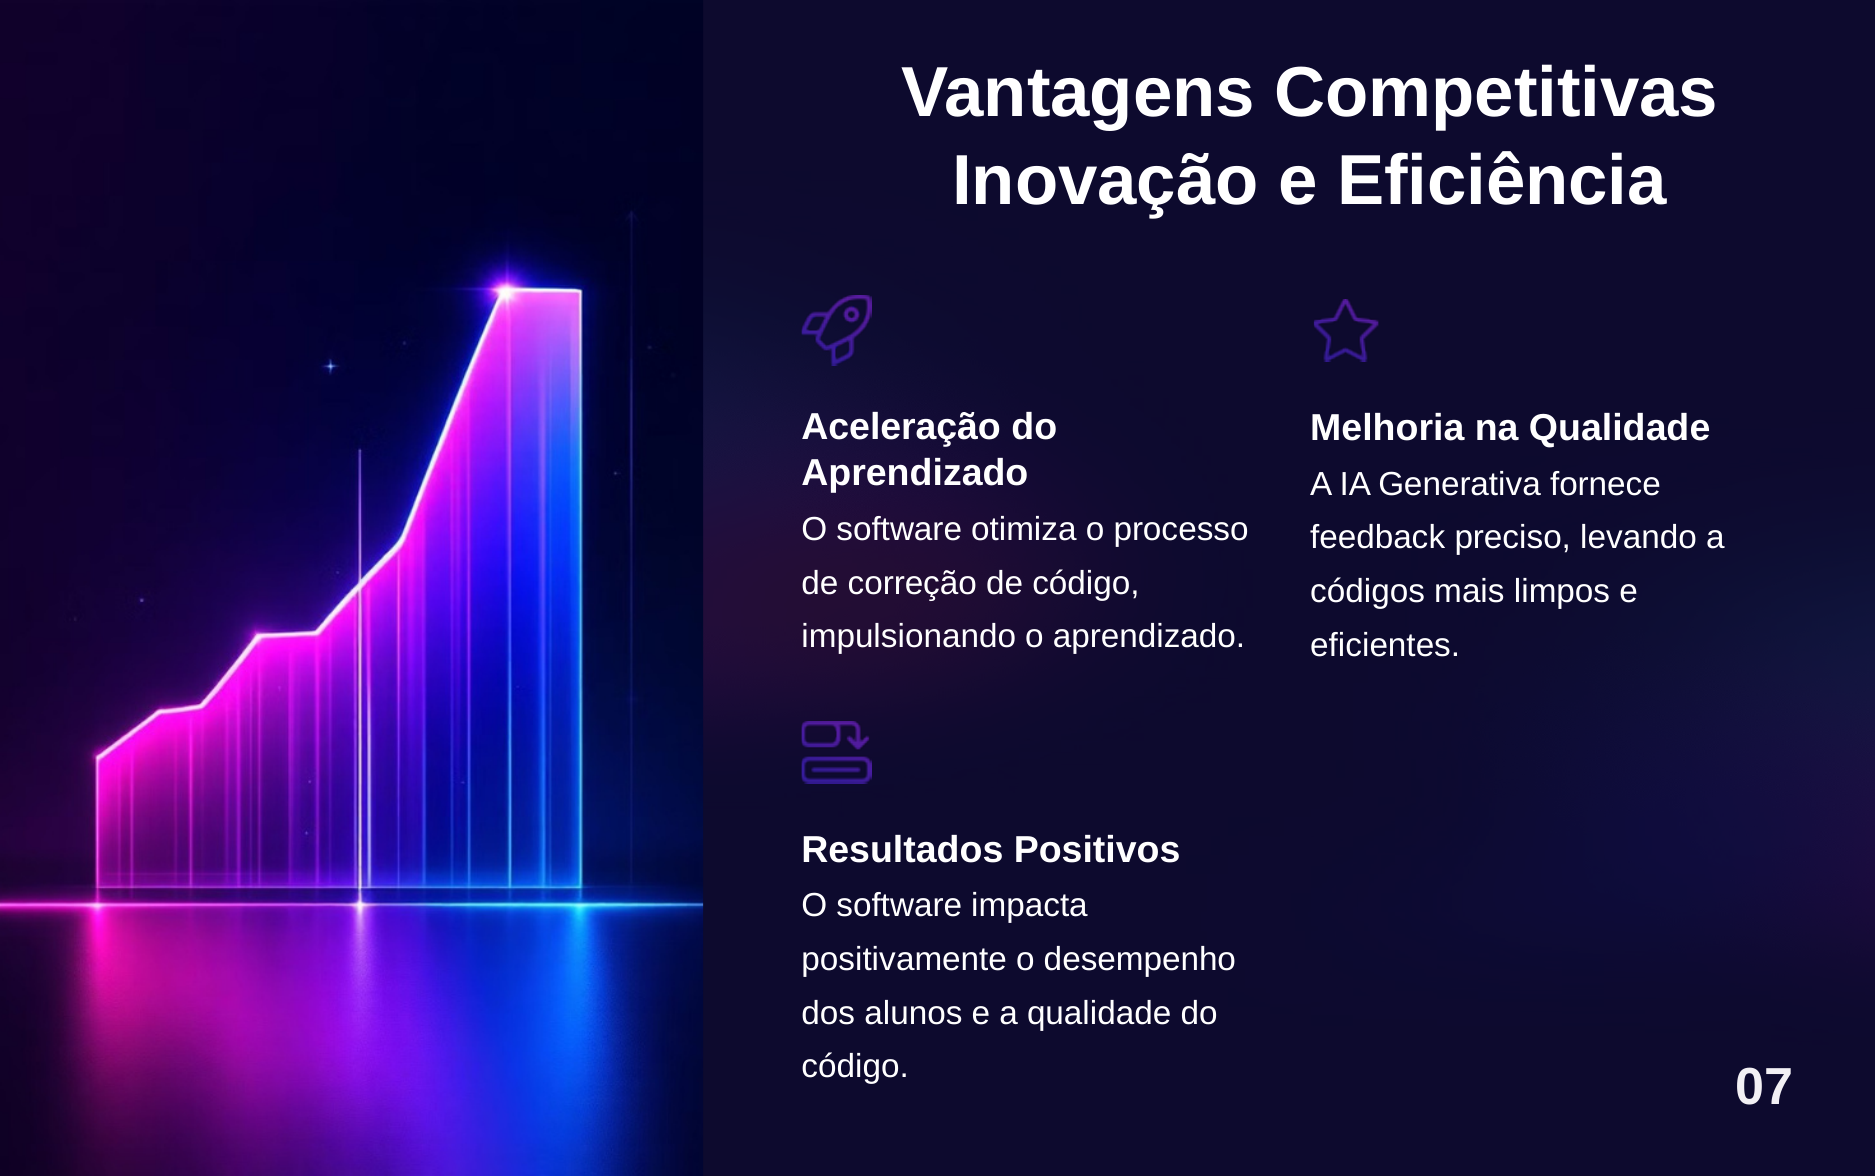

Vantagens Competitivas Inovação e Eficiência

Melhoria na Qualidade
A IA Generativa fornece feedback preciso, levando a códigos mais limpos e eficientes.
Aceleração do Aprendizado
O software otimiza o processo de correção de código, impulsionando o aprendizado.

Resultados Positivos
O software impacta positivamente o desempenho dos alunos e a qualidade do código.
07